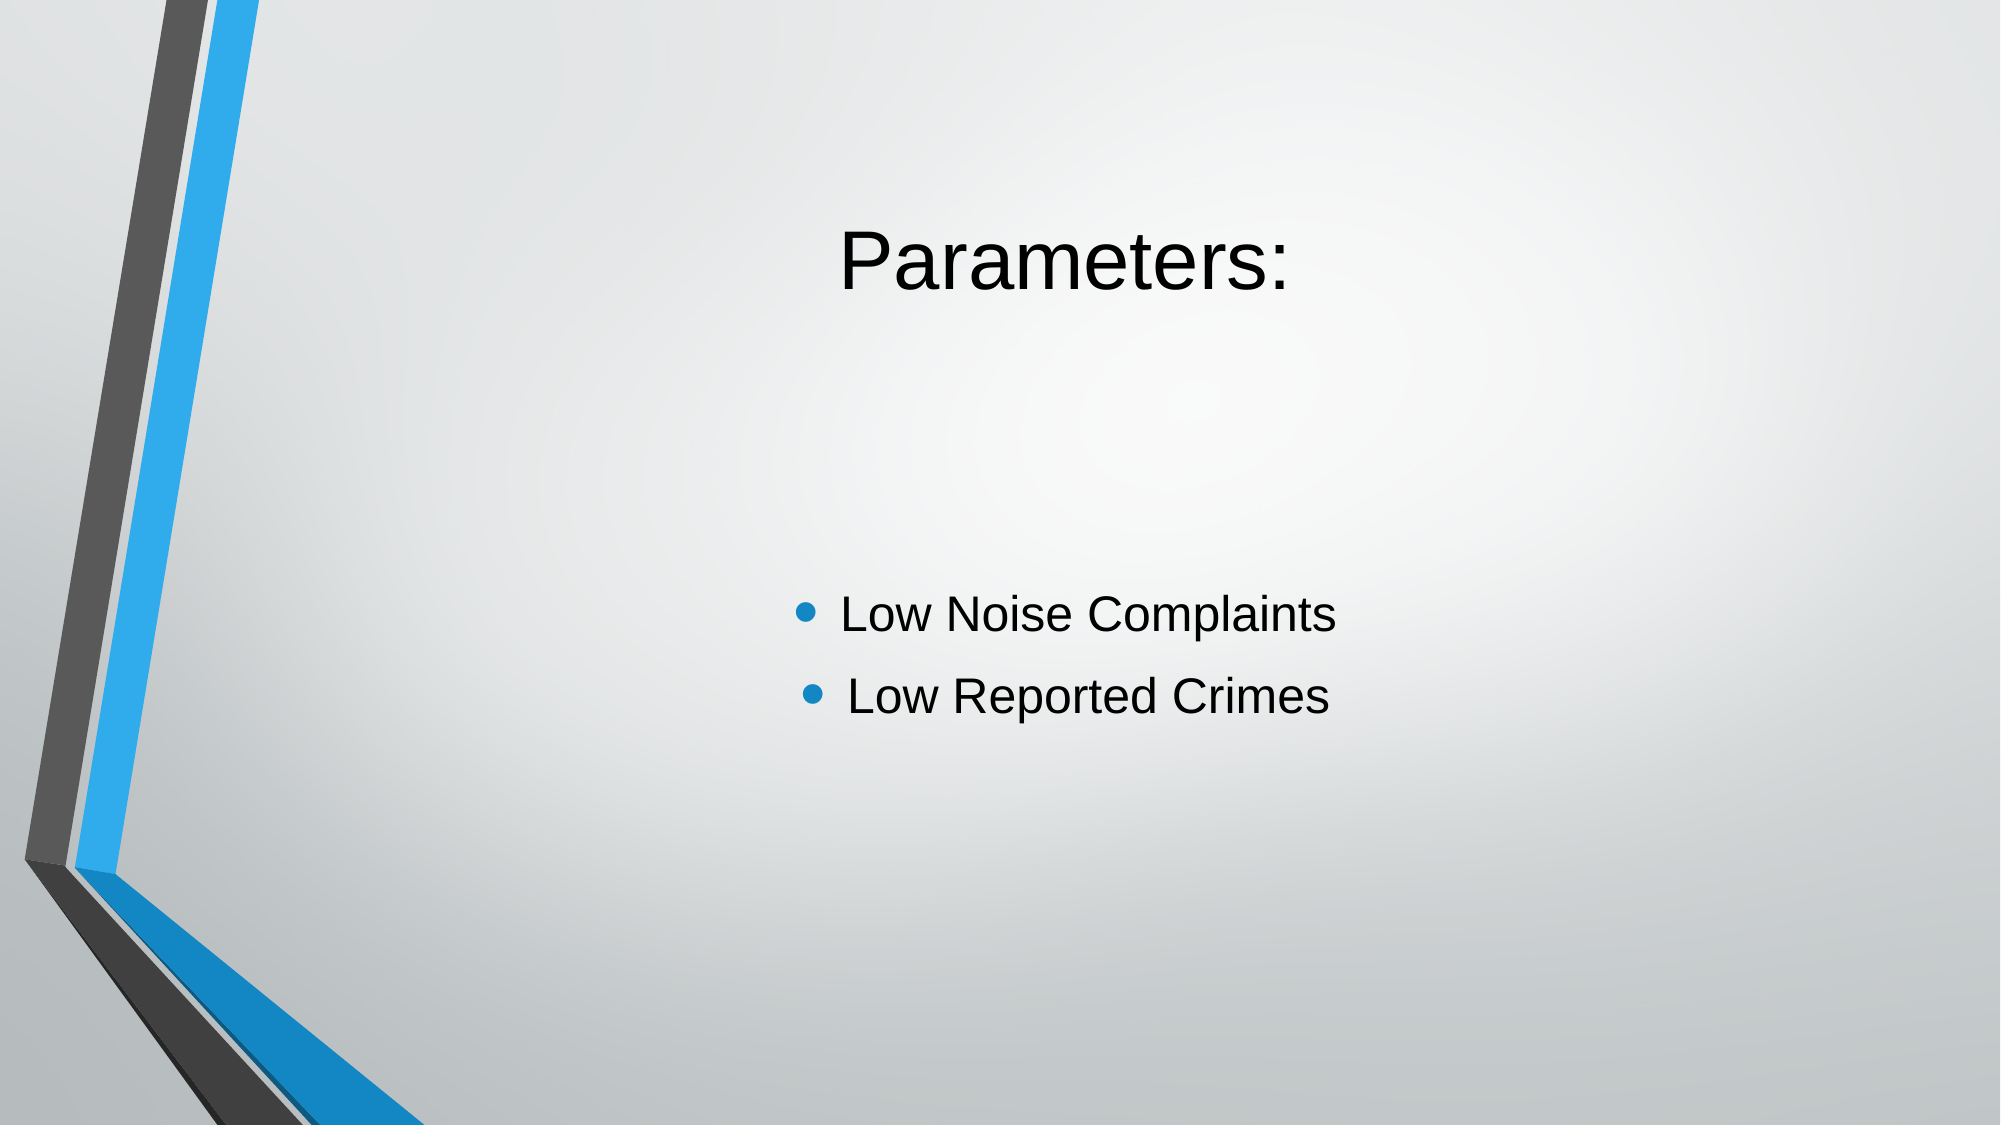

# Parameters:
Low Noise Complaints
Low Reported Crimes